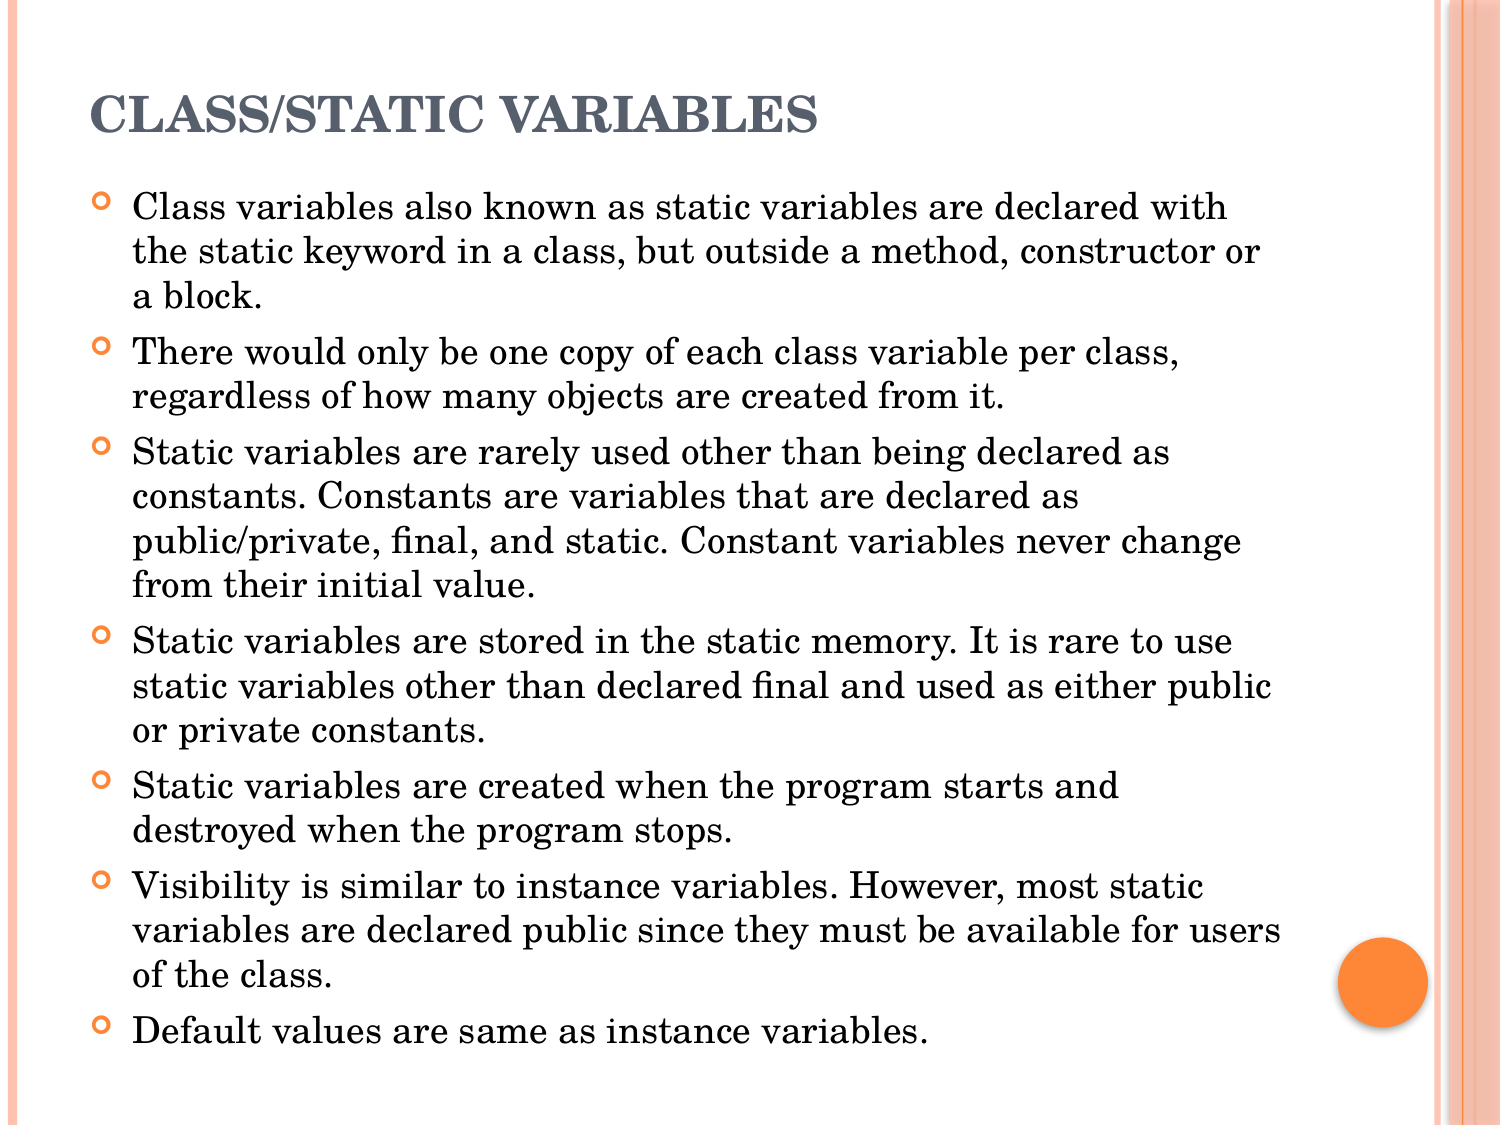

# Class/Static Variables
Class variables also known as static variables are declared with the static keyword in a class, but outside a method, constructor or a block.
There would only be one copy of each class variable per class, regardless of how many objects are created from it.
Static variables are rarely used other than being declared as constants. Constants are variables that are declared as public/private, final, and static. Constant variables never change from their initial value.
Static variables are stored in the static memory. It is rare to use static variables other than declared final and used as either public or private constants.
Static variables are created when the program starts and destroyed when the program stops.
Visibility is similar to instance variables. However, most static variables are declared public since they must be available for users of the class.
Default values are same as instance variables.